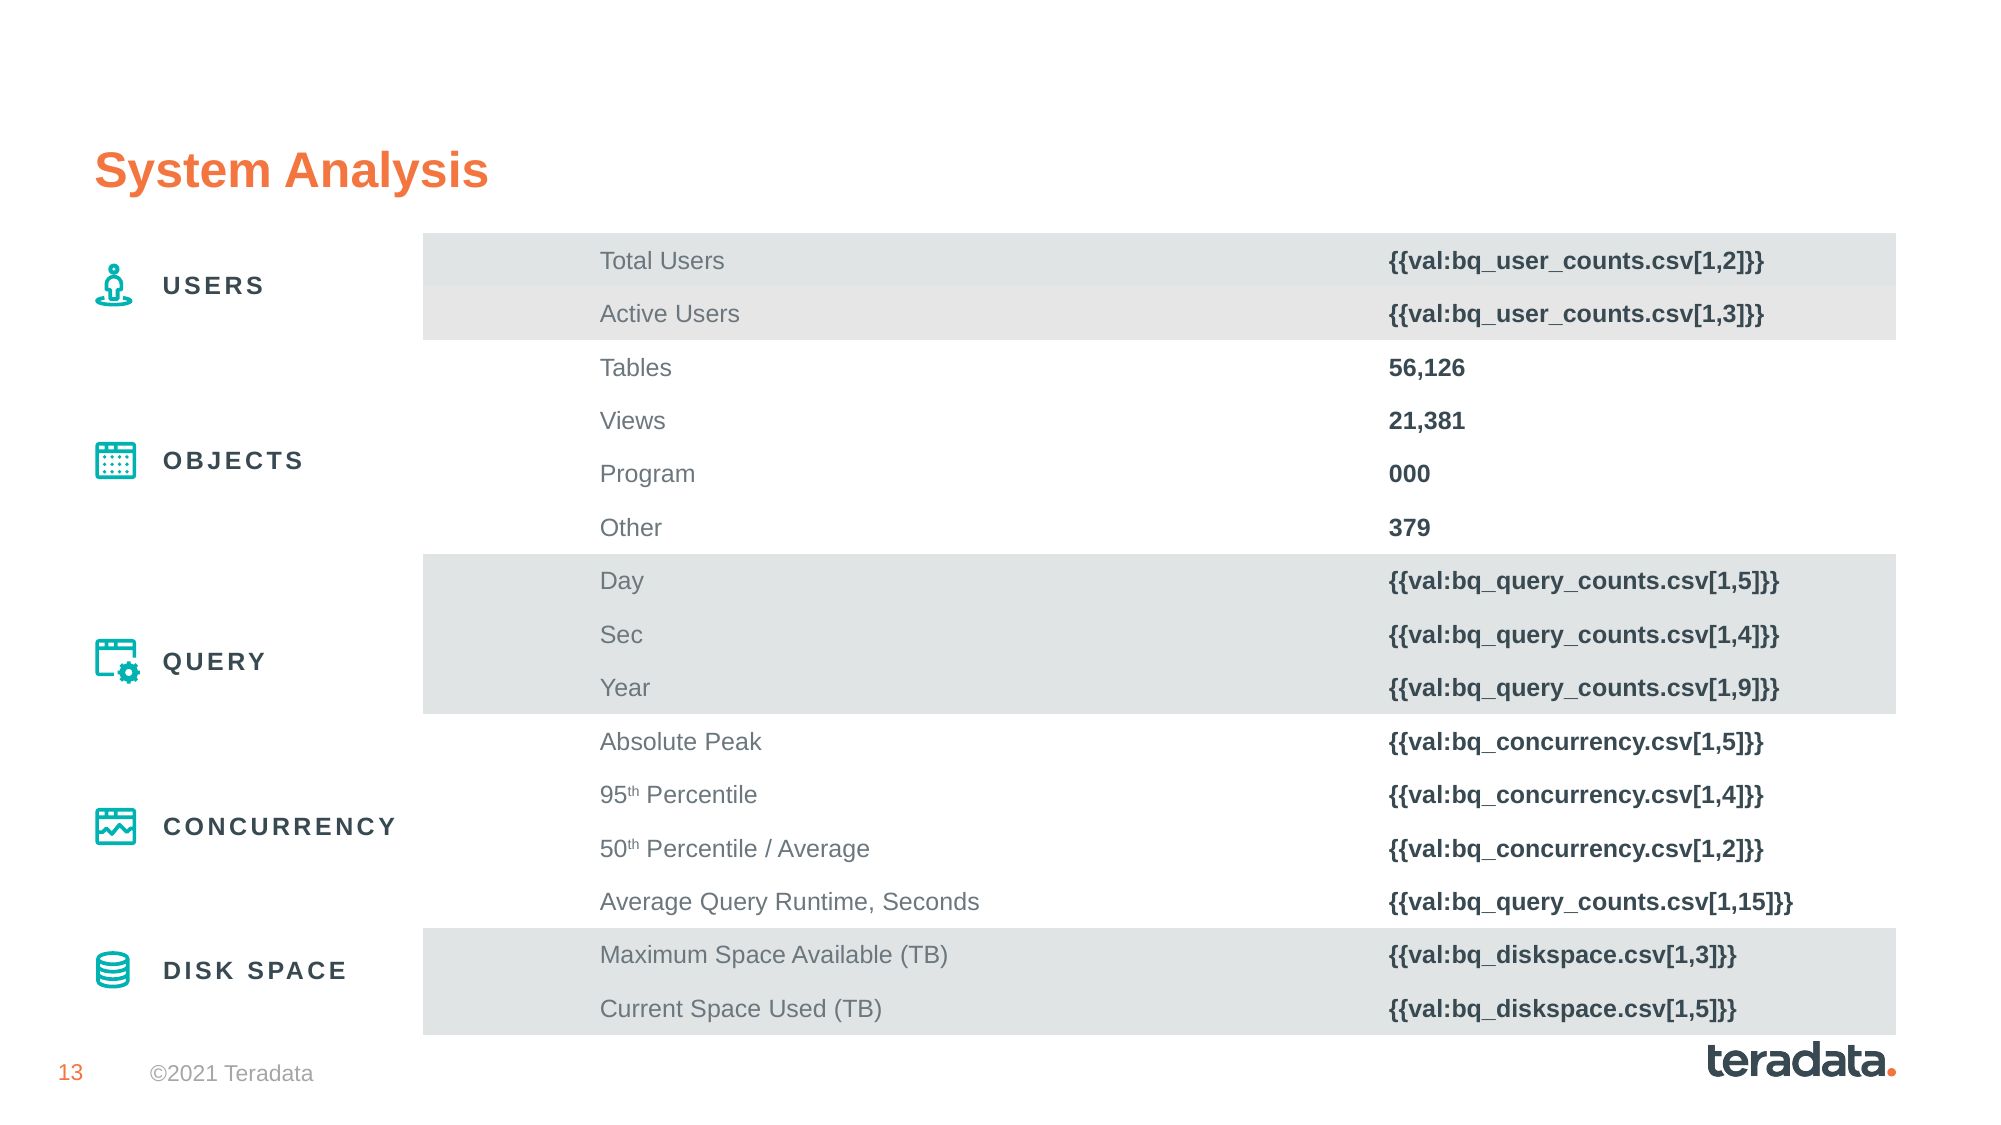

# System Analysis
| Total Users | {{val:bq\_user\_counts.csv[1,2]}} |
| --- | --- |
| Active Users | {{val:bq\_user\_counts.csv[1,3]}} |
| Tables | 56,126 |
| Views | 21,381 |
| Program | 000 |
| Other | 379 |
| Day | {{val:bq\_query\_counts.csv[1,5]}} |
| Sec | {{val:bq\_query\_counts.csv[1,4]}} |
| Year | {{val:bq\_query\_counts.csv[1,9]}} |
| Absolute Peak | {{val:bq\_concurrency.csv[1,5]}} |
| 95th Percentile | {{val:bq\_concurrency.csv[1,4]}} |
| 50th Percentile / Average | {{val:bq\_concurrency.csv[1,2]}} |
| Average Query Runtime, Seconds | {{val:bq\_query\_counts.csv[1,15]}} |
| Maximum Space Available (TB) | {{val:bq\_diskspace.csv[1,3]}} |
| Current Space Used (TB) | {{val:bq\_diskspace.csv[1,5]}} |

USERS
OBJECTS

QUERY
CONCURRENCY

DISK SPACE